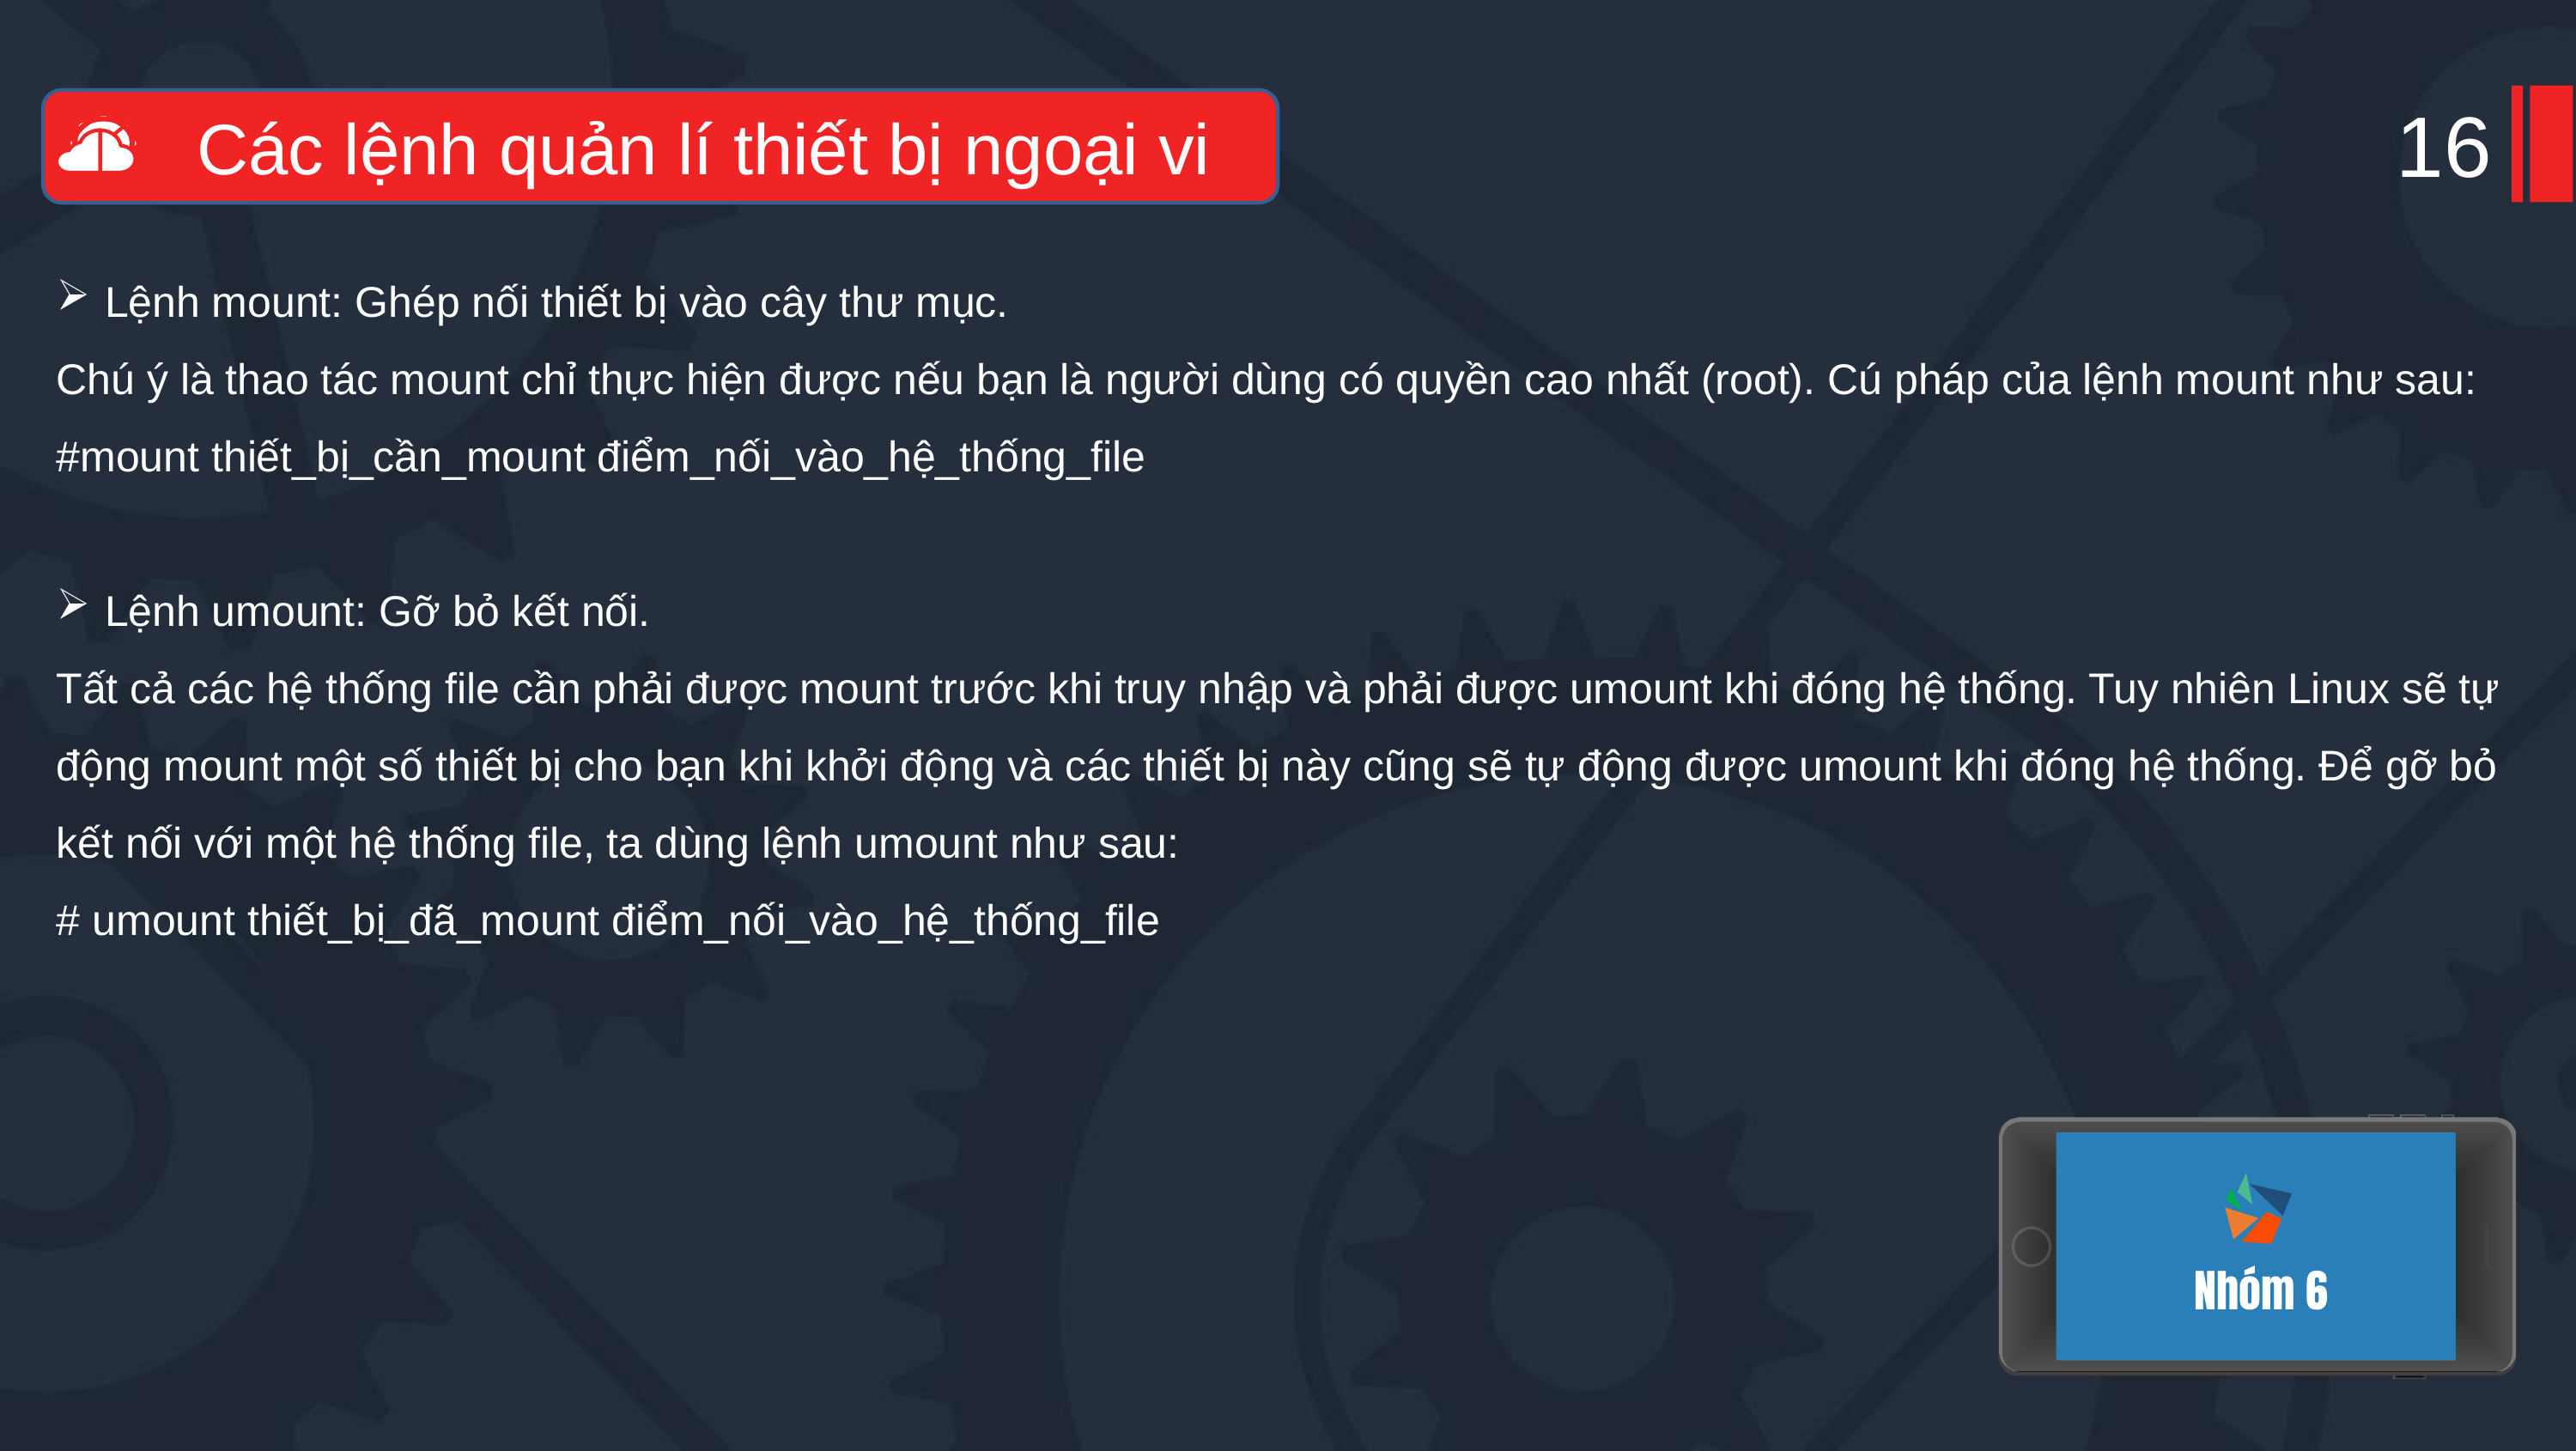

16

Các lệnh quản lí thiết bị ngoại vi

Lệnh mount: Ghép nối thiết bị vào cây thư mục.
Chú ý là thao tác mount chỉ thực hiện được nếu bạn là người dùng có quyền cao nhất (root). Cú pháp của lệnh mount như sau:
#mount thiết_bị_cần_mount điểm_nối_vào_hệ_thống_file

Lệnh umount: Gỡ bỏ kết nối.
Tất cả các hệ thống file cần phải được mount trước khi truy nhập và phải được umount khi đóng hệ thống. Tuy nhiên Linux sẽ tự động mount một số thiết bị cho bạn khi khởi động và các thiết bị này cũng sẽ tự động được umount khi đóng hệ thống. Để gỡ bỏ kết nối với một hệ thống file, ta dùng lệnh umount như sau:
# umount thiết_bị_đã_mount điểm_nối_vào_hệ_thống_file

Nhóm 6